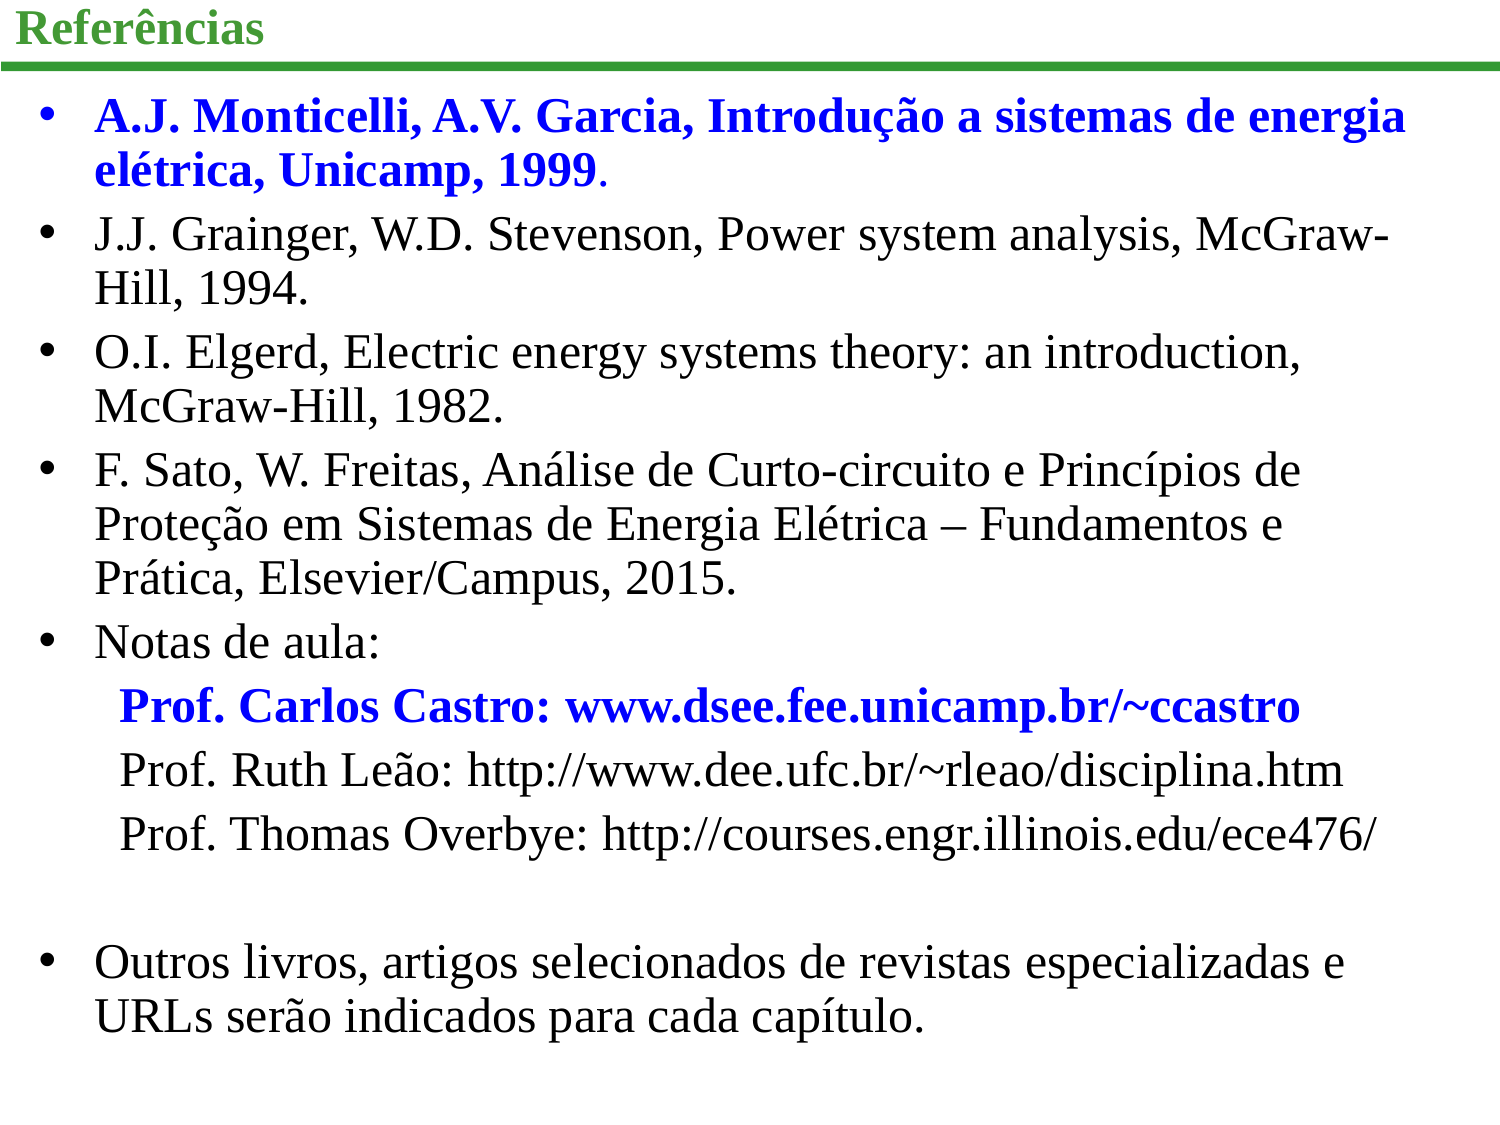

# Referências
A.J. Monticelli, A.V. Garcia, Introdução a sistemas de energia elétrica, Unicamp, 1999.
J.J. Grainger, W.D. Stevenson, Power system analysis, McGraw-Hill, 1994.
O.I. Elgerd, Electric energy systems theory: an introduction, McGraw-Hill, 1982.
F. Sato, W. Freitas, Análise de Curto-circuito e Princípios de Proteção em Sistemas de Energia Elétrica – Fundamentos e Prática, Elsevier/Campus, 2015.
Notas de aula:
	  Prof. Carlos Castro: www.dsee.fee.unicamp.br/~ccastro
	  Prof. Ruth Leão: http://www.dee.ufc.br/~rleao/disciplina.htm
	  Prof. Thomas Overbye: http://courses.engr.illinois.edu/ece476/

Outros livros, artigos selecionados de revistas especializadas e URLs serão indicados para cada capítulo.